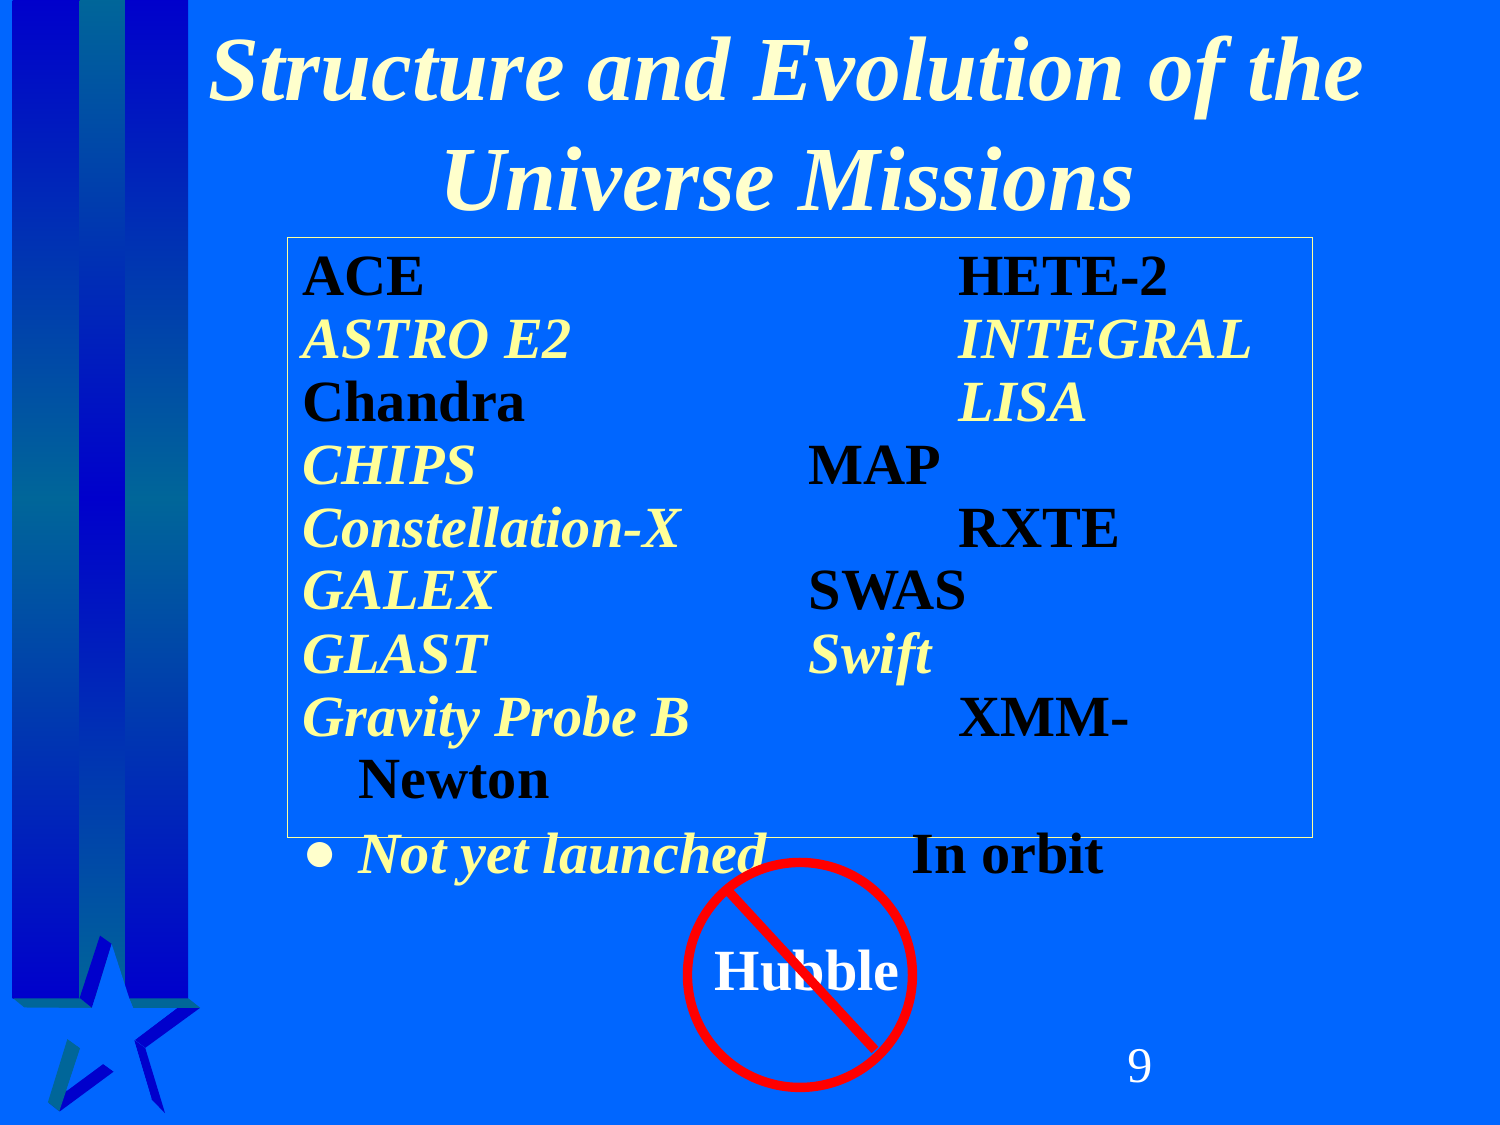

# Structure and Evolution of the Universe Missions
ACE				HETE-2
ASTRO E2			INTEGRAL
Chandra			LISA
CHIPS			MAP
Constellation-X		RXTE
GALEX			SWAS
GLAST			Swift
Gravity Probe B		XMM-Newton
Not yet launched          In orbit

Hubble
9